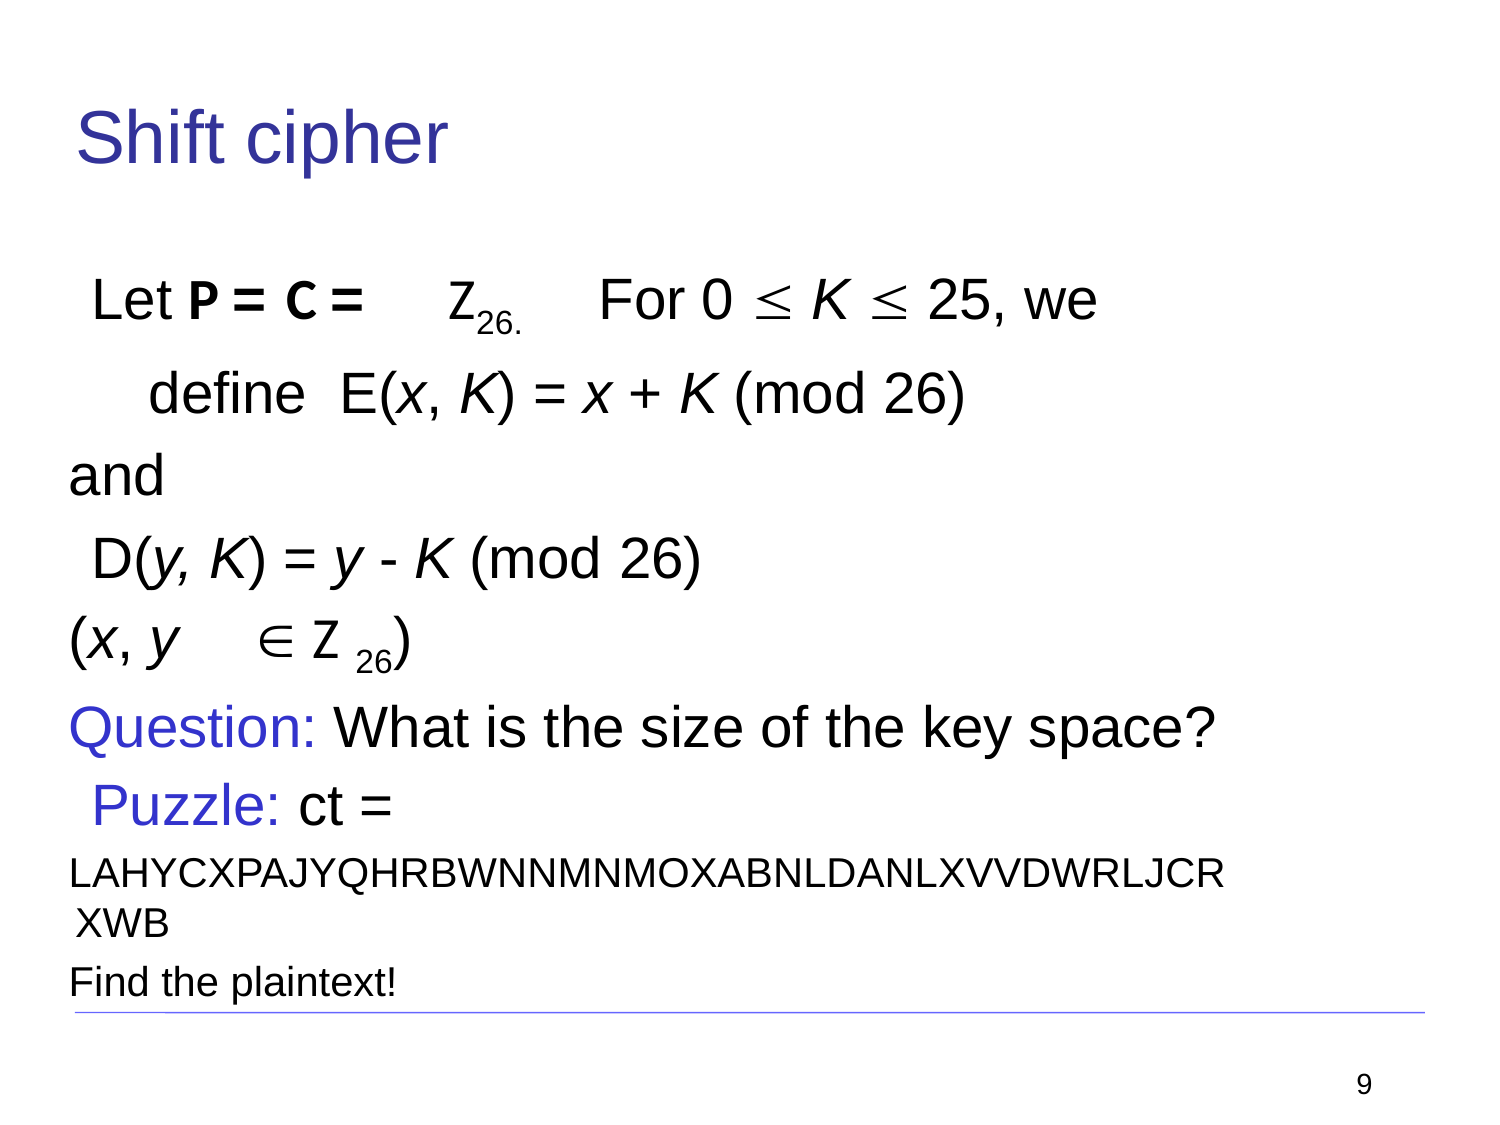

# Shift cipher
Let P = C =	Z26.	For 0 ≤ K ≤ 25, we define  E(x, K) = x + K (mod 26)
and
D(y, K) = y - K (mod 26)
(x, y	∈ Z 26)
Question: What is the size of the key space?  Puzzle: ct =
LAHYCXPAJYQHRBWNNMNMOXABNLDANLXVVDWRLJCRXWB
Find the plaintext!
9